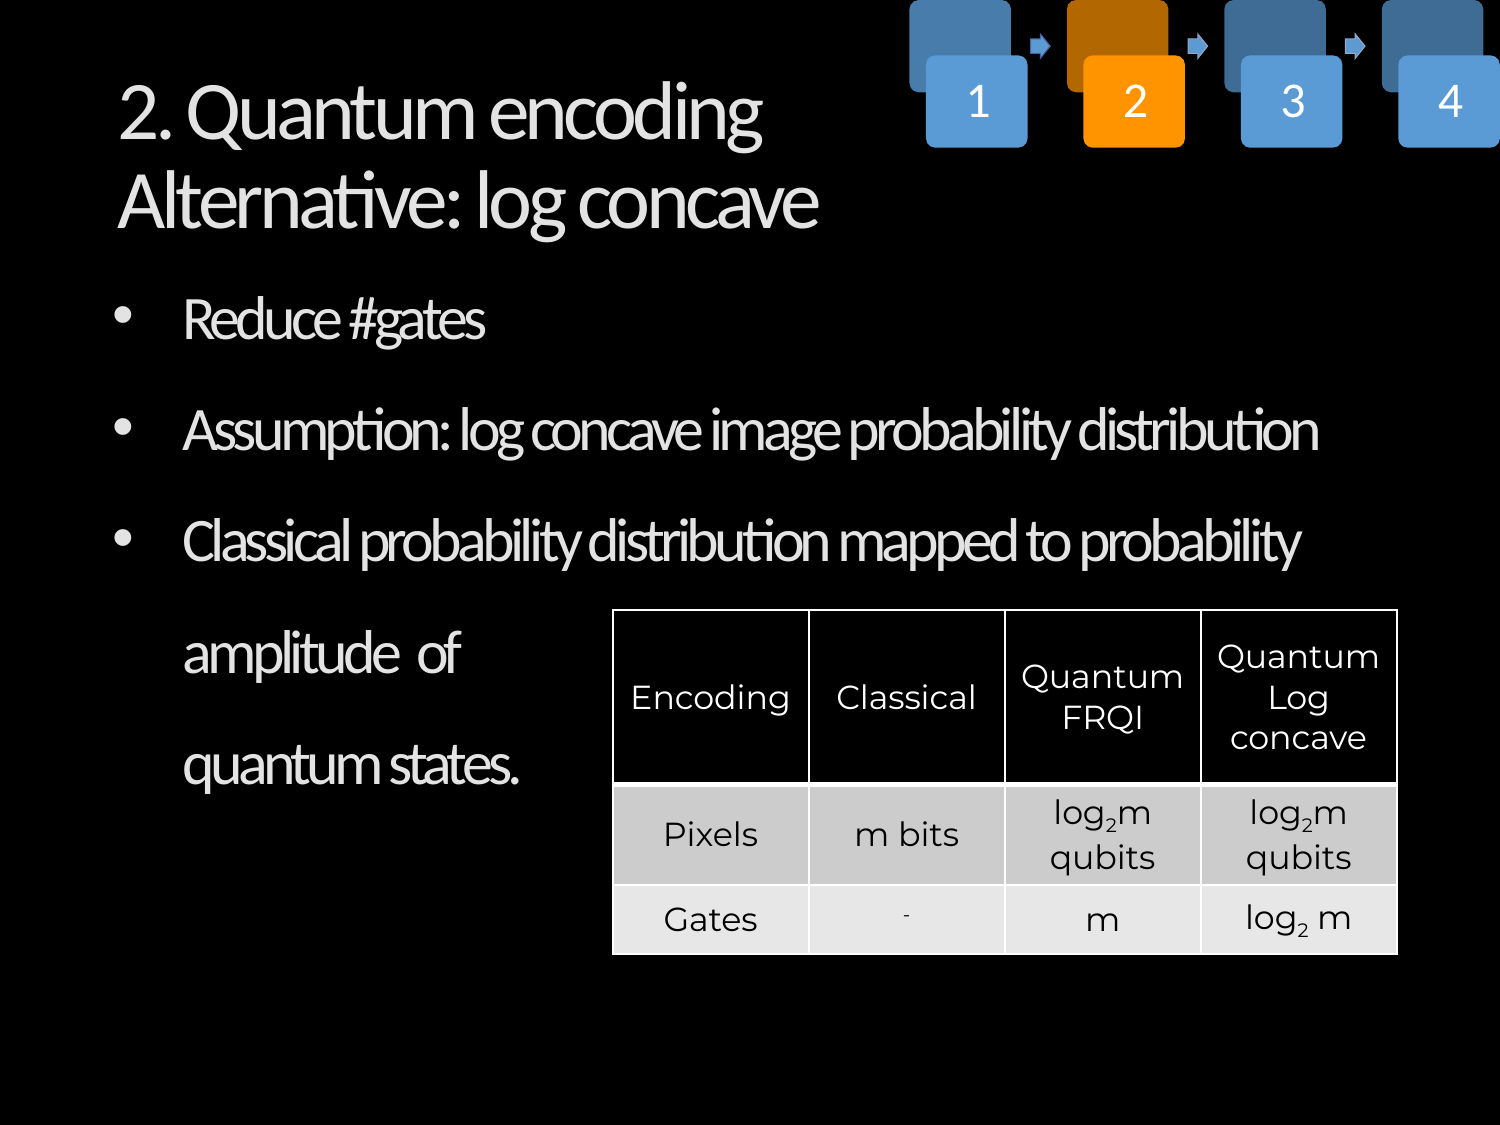

1

2

3

4
2. Quantum encoding
Alternative: log concave
Reduce #gates
Assumption: log concave image probability distribution
Classical probability distribution mapped to probability
       amplitude  of
       quantum states.

| Encoding | Classical | Quantum FRQI | Quantum Log concave |
| --- | --- | --- | --- |
| Pixels | m bits | log2m qubits | log2m qubits |
| Gates | - | m | log2 m |